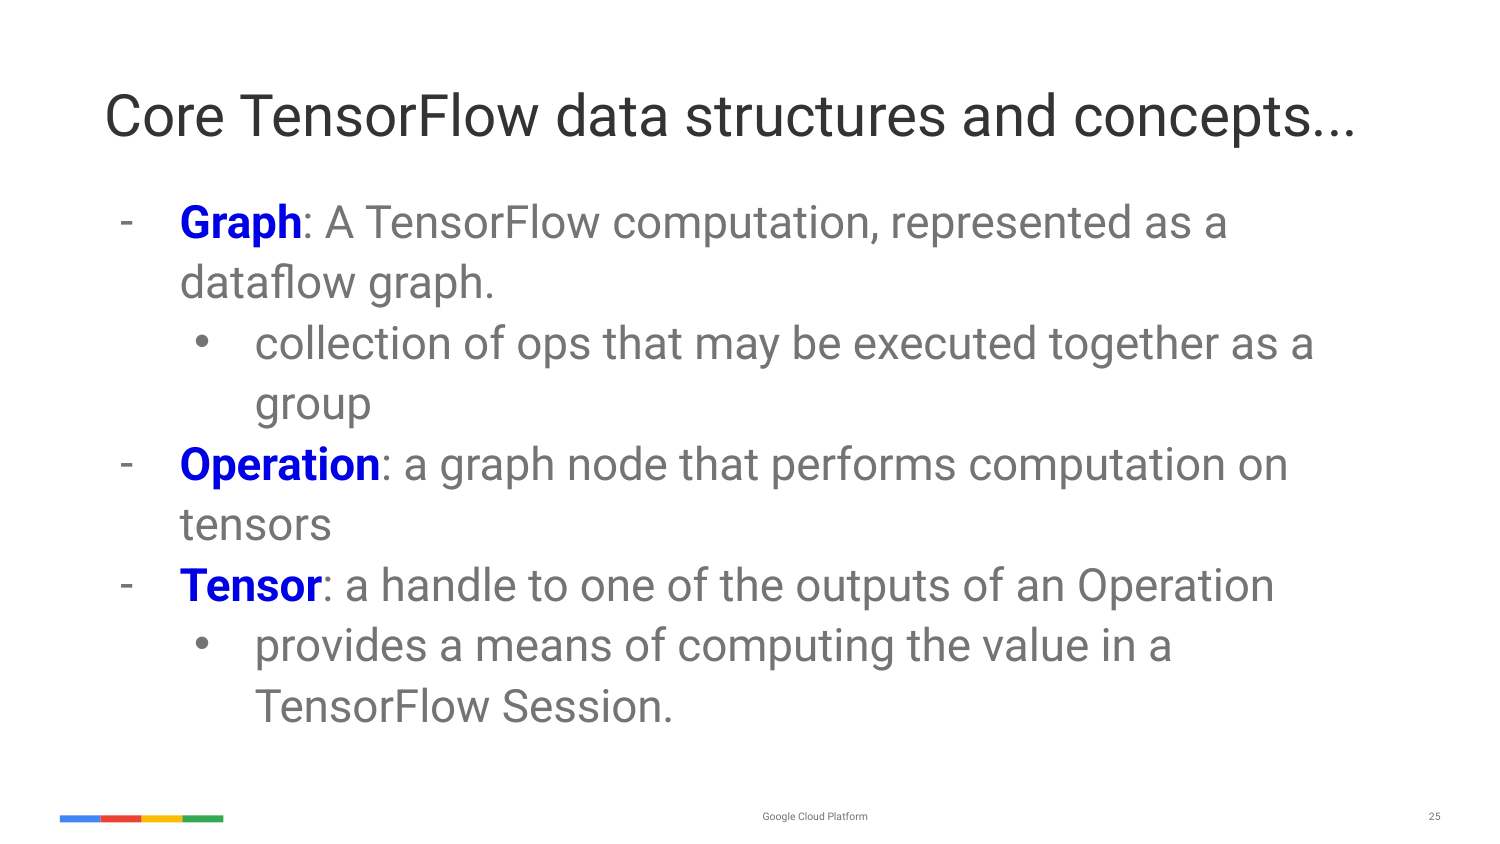

# Core TensorFlow data structures and concepts...
Graph: A TensorFlow computation, represented as a dataflow graph.
collection of ops that may be executed together as a group
Operation: a graph node that performs computation on tensors
Tensor: a handle to one of the outputs of an Operation
provides a means of computing the value in a TensorFlow Session.